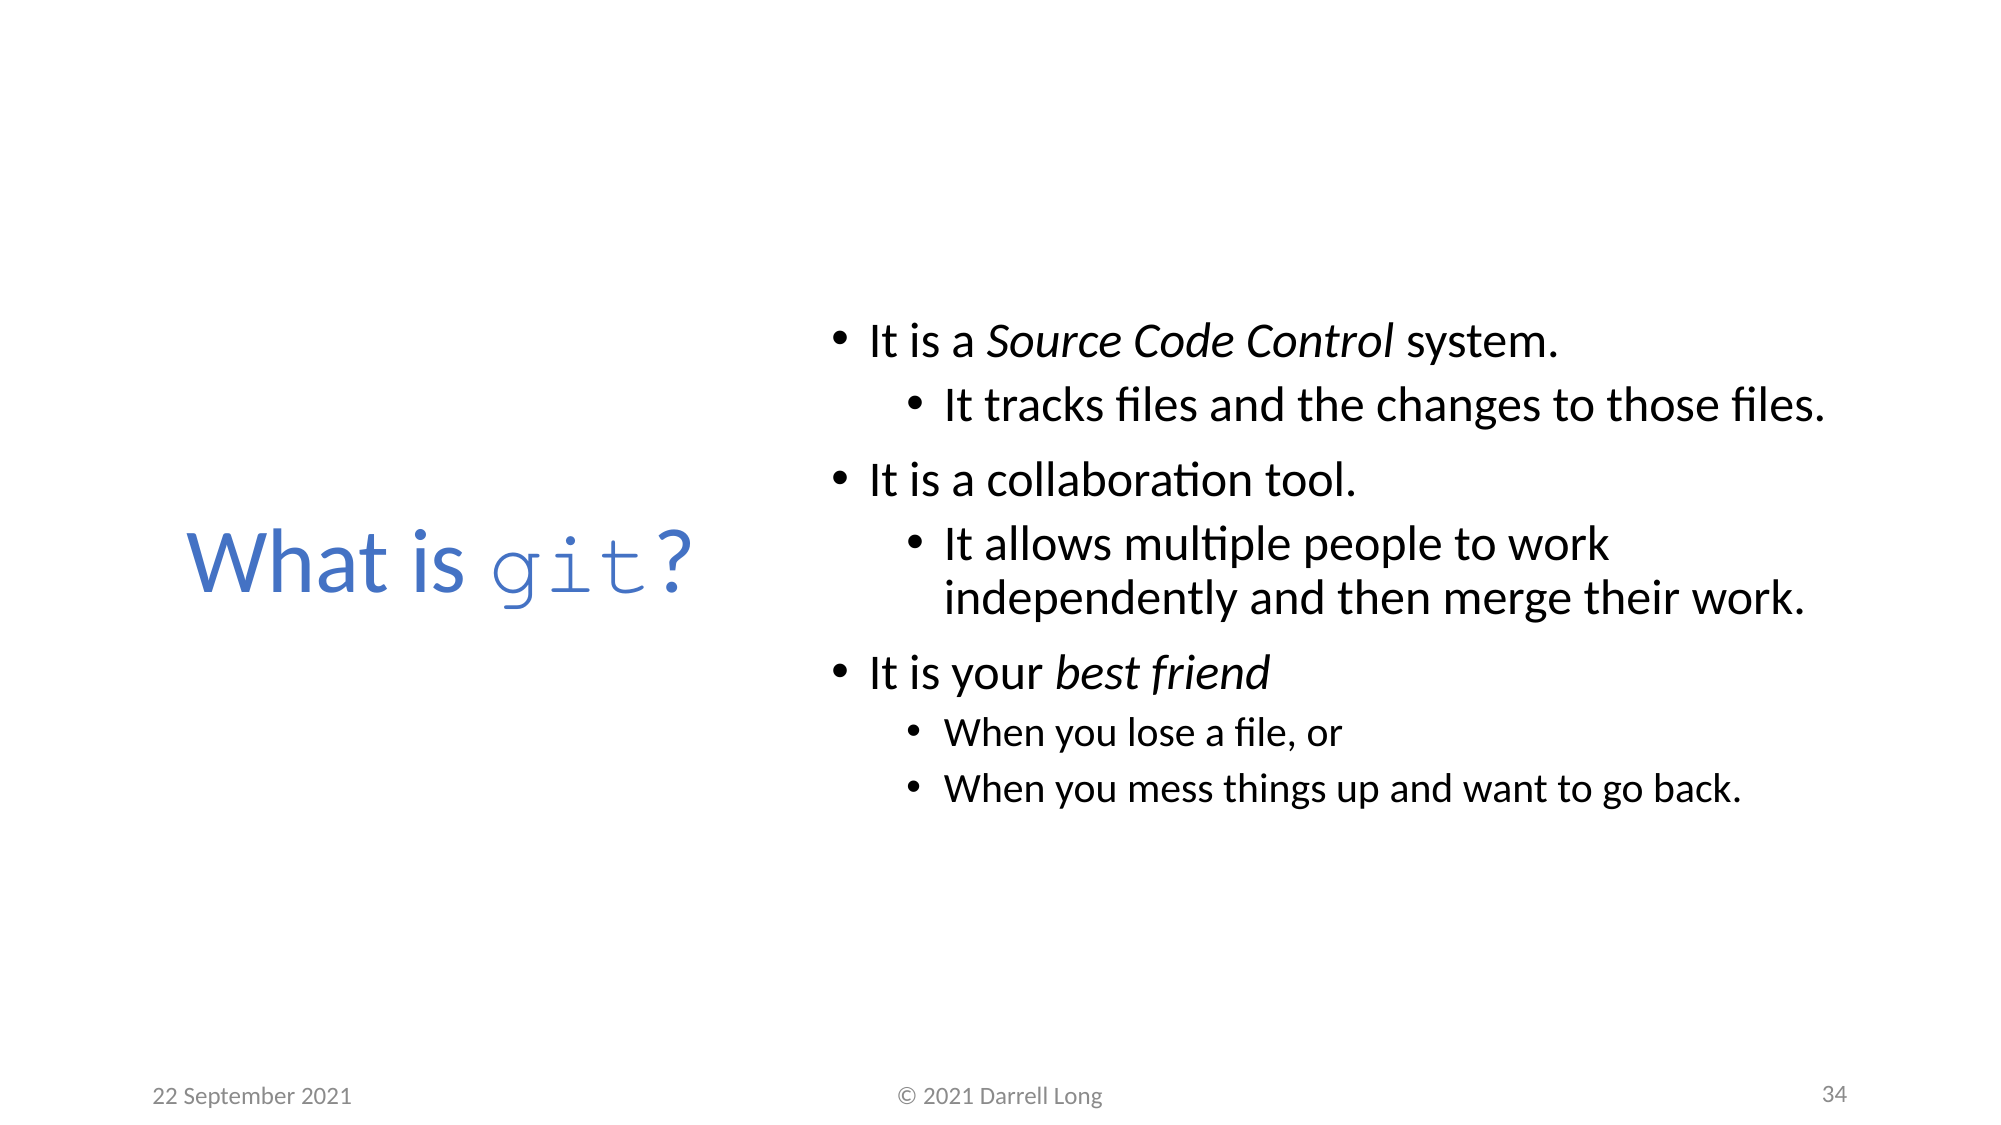

# What is git?
It is a Source Code Control system.
It tracks files and the changes to those files.
It is a collaboration tool.
It allows multiple people to work independently and then merge their work.
It is your best friend
When you lose a file, or
When you mess things up and want to go back.
34
© 2021 Darrell Long
22 September 2021